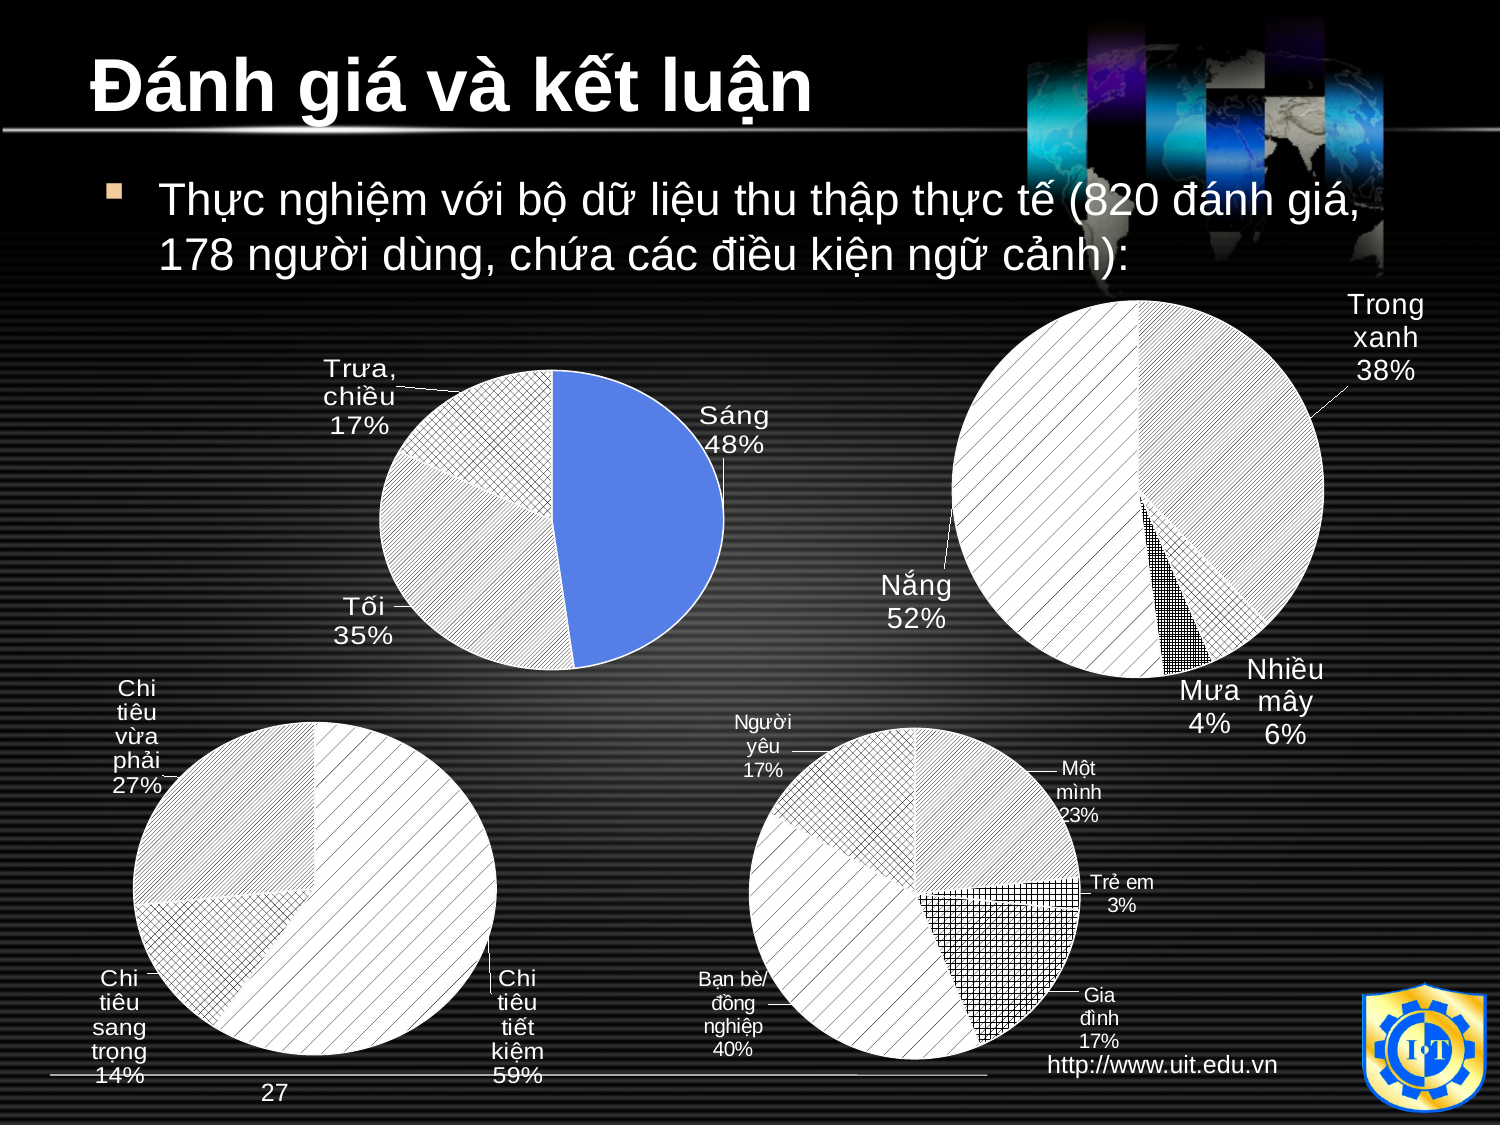

# Đánh giá và kết luận
Thực nghiệm với bộ dữ liệu thu thập thực tế (820 đánh giá, 178 người dùng, chứa các điều kiện ngữ cảnh):

### Chart

| Category |  |
|---|---|
| Trong xanh | 309.0 |
| Âm u, nhiều mây | 47.0 |
| Mưa | 36.0 |
| Nắng | 428.0 |

### Chart

| Category |  |
|---|---|
| Sáng | 393.0 |
| Tối | 284.0 |
| Trưa, chiều | 143.0 |

### Chart

| Category |  |
|---|---|
| Chi tiêu tiết kiệm | 487.0 |
| Chi tiêu sang trọng | 115.0 |
| Đảm bảo cho chất lượng | 218.0 |

### Chart

| Category |  |
|---|---|
| Một mình | 192.0 |
| Trẻ em | 26.0 |
| Gia đình | 139.0 |
| Bạn bè/ đồng nghiệp | 324.0 |
| Người yêu | 139.0 |
http://www.uit.edu.vn
27